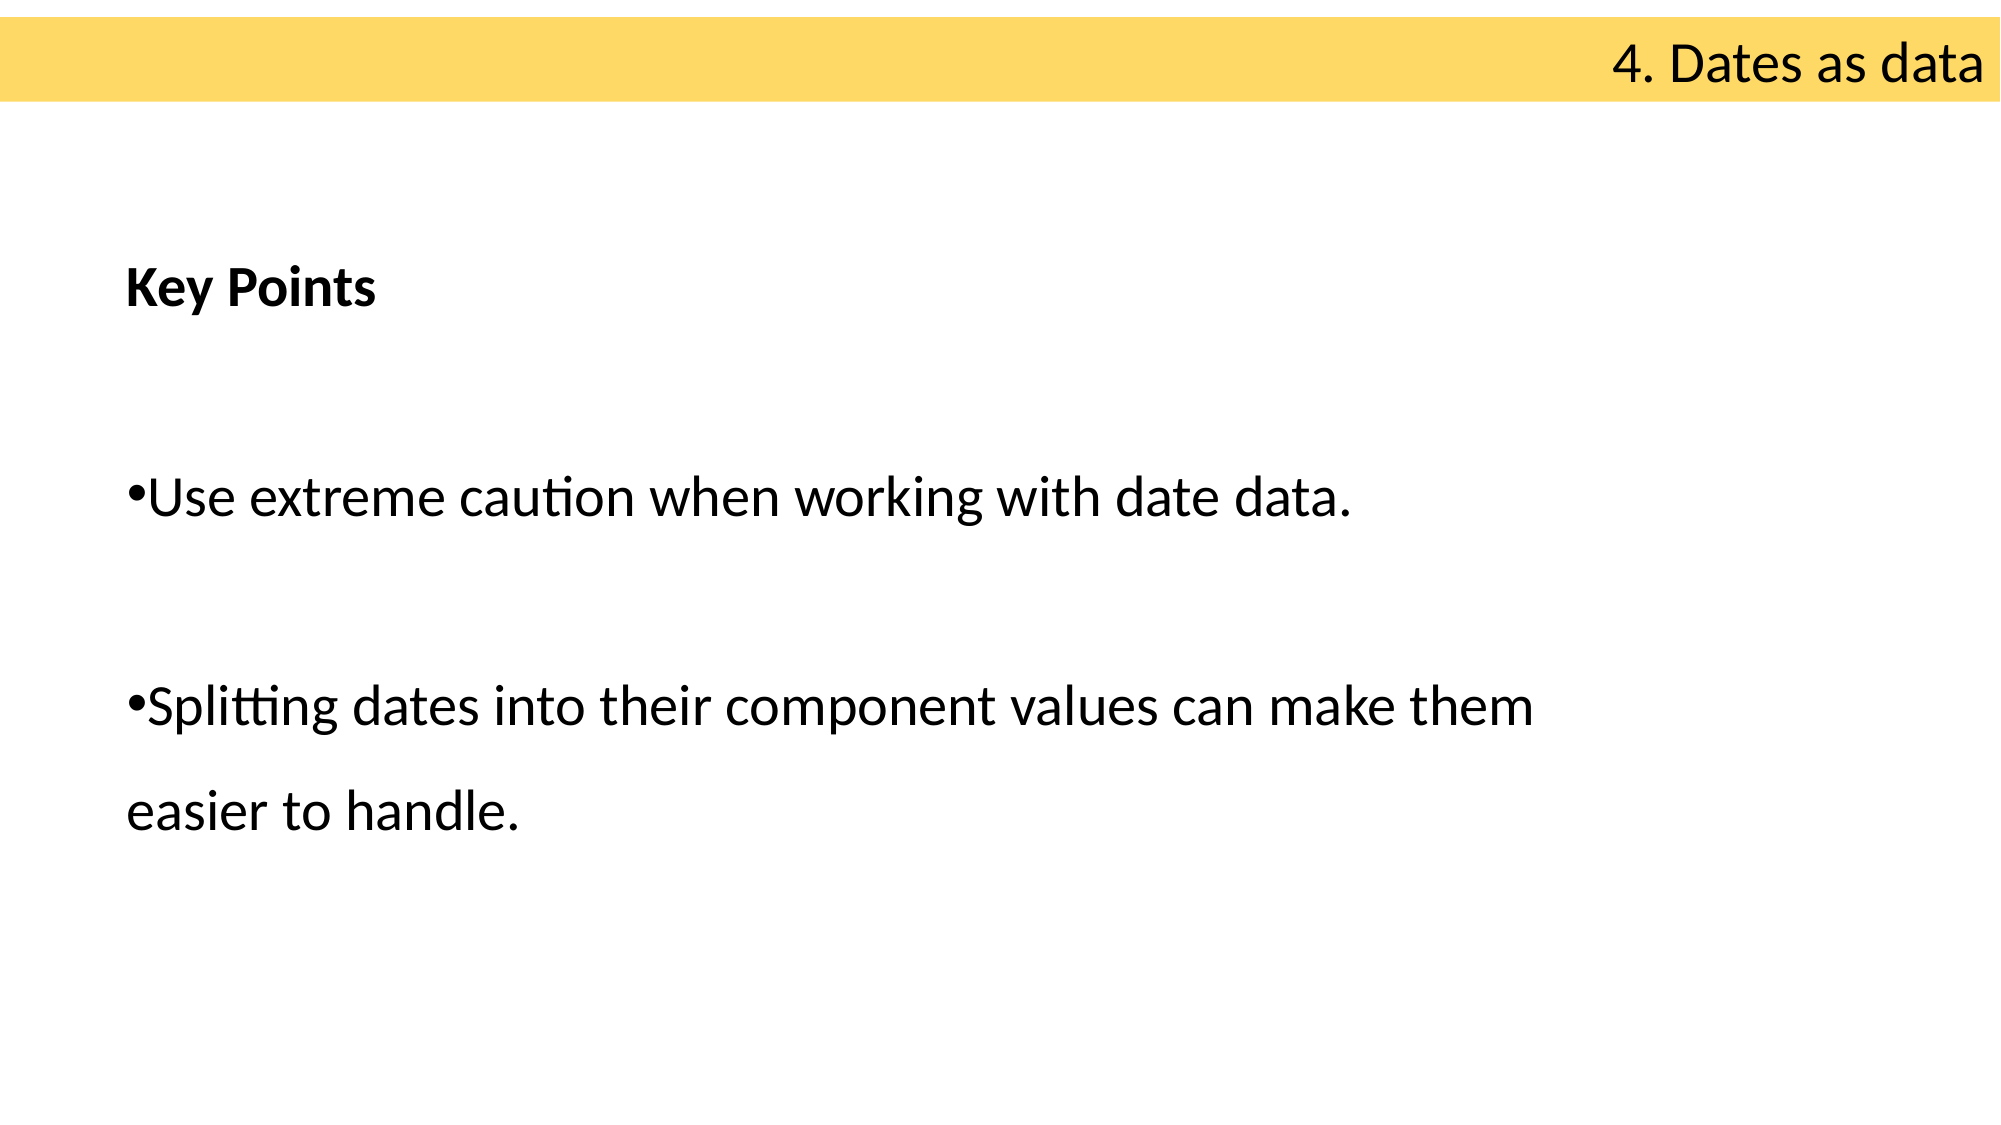

4. Dates as data
Key Points

Use extreme caution when working with date data.

Splitting dates into their component values can make them easier to handle.